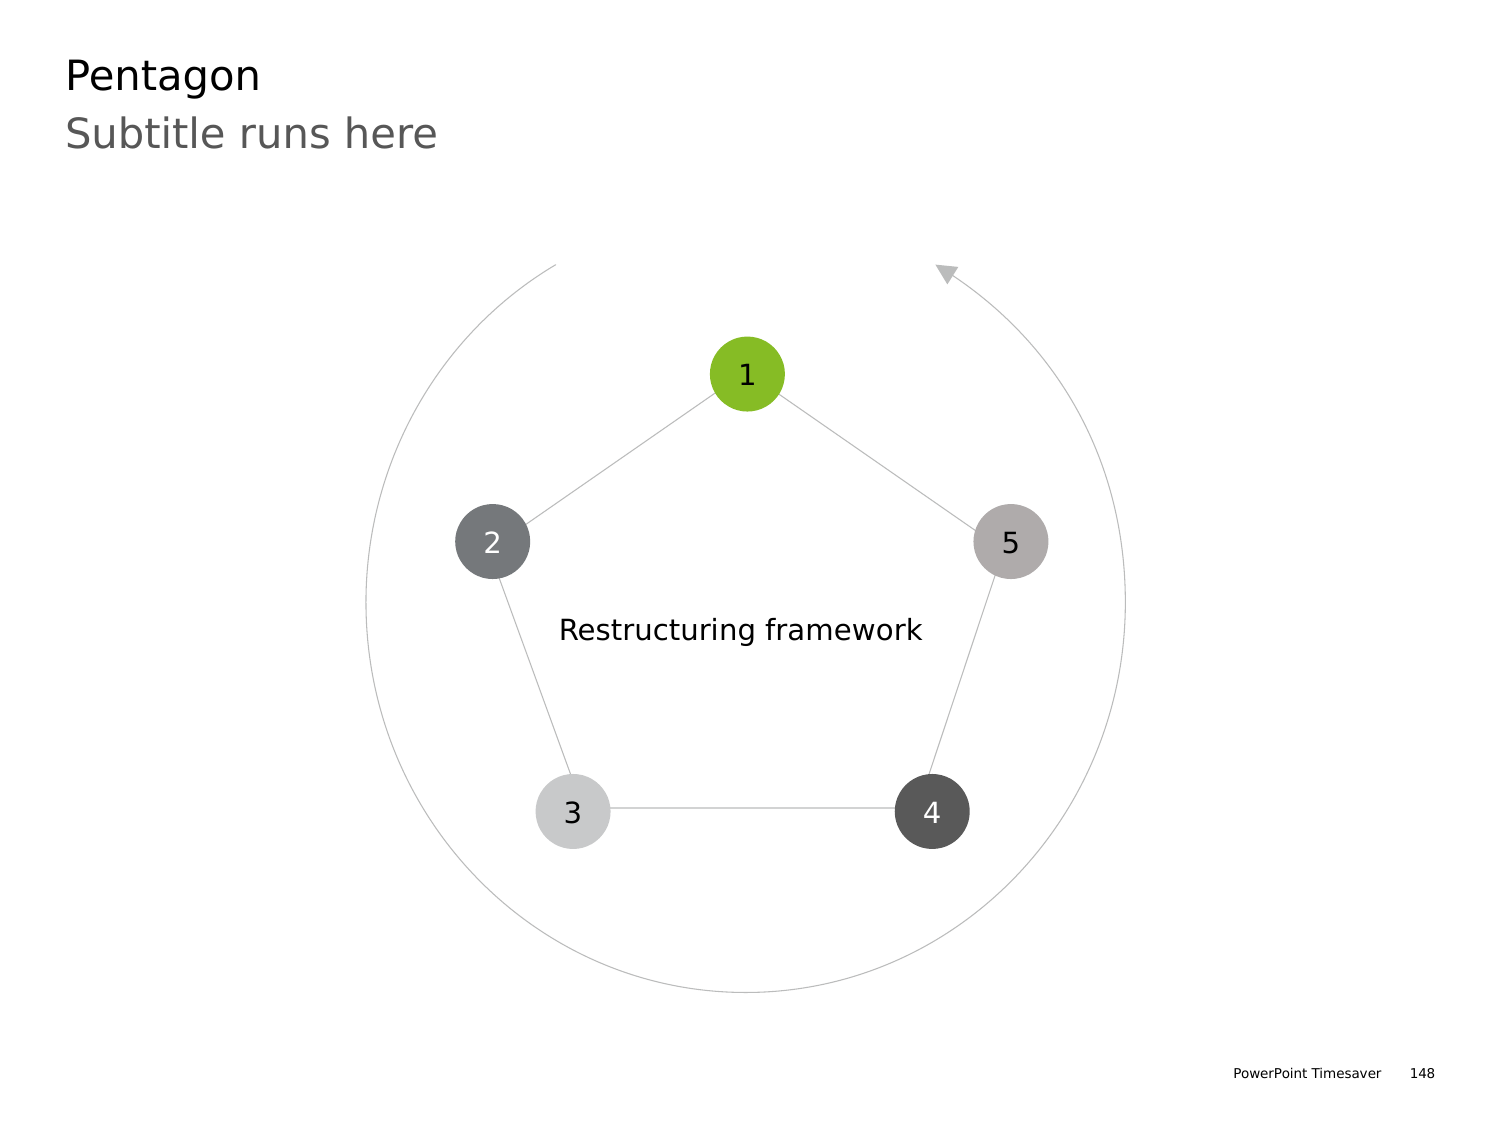

# Pentagon
Subtitle runs here

1

2
5
Restructuring framework
3
4